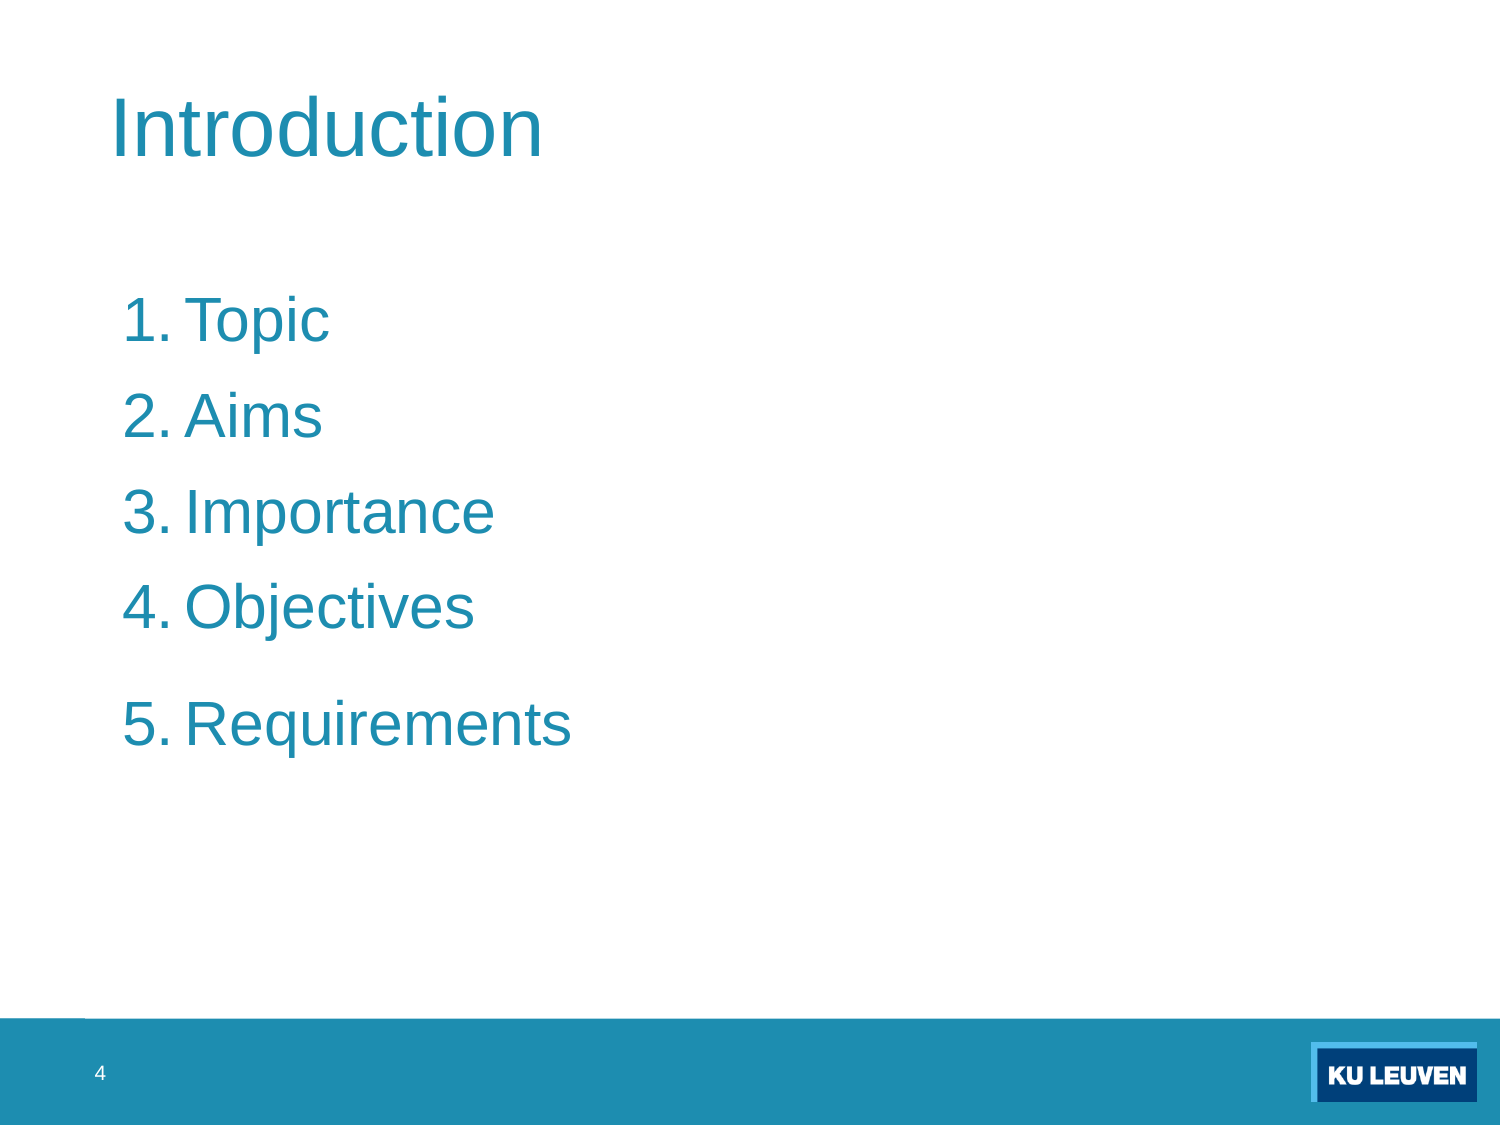

Introduction
Topic
Aims
Importance
Objectives
Requirements

4